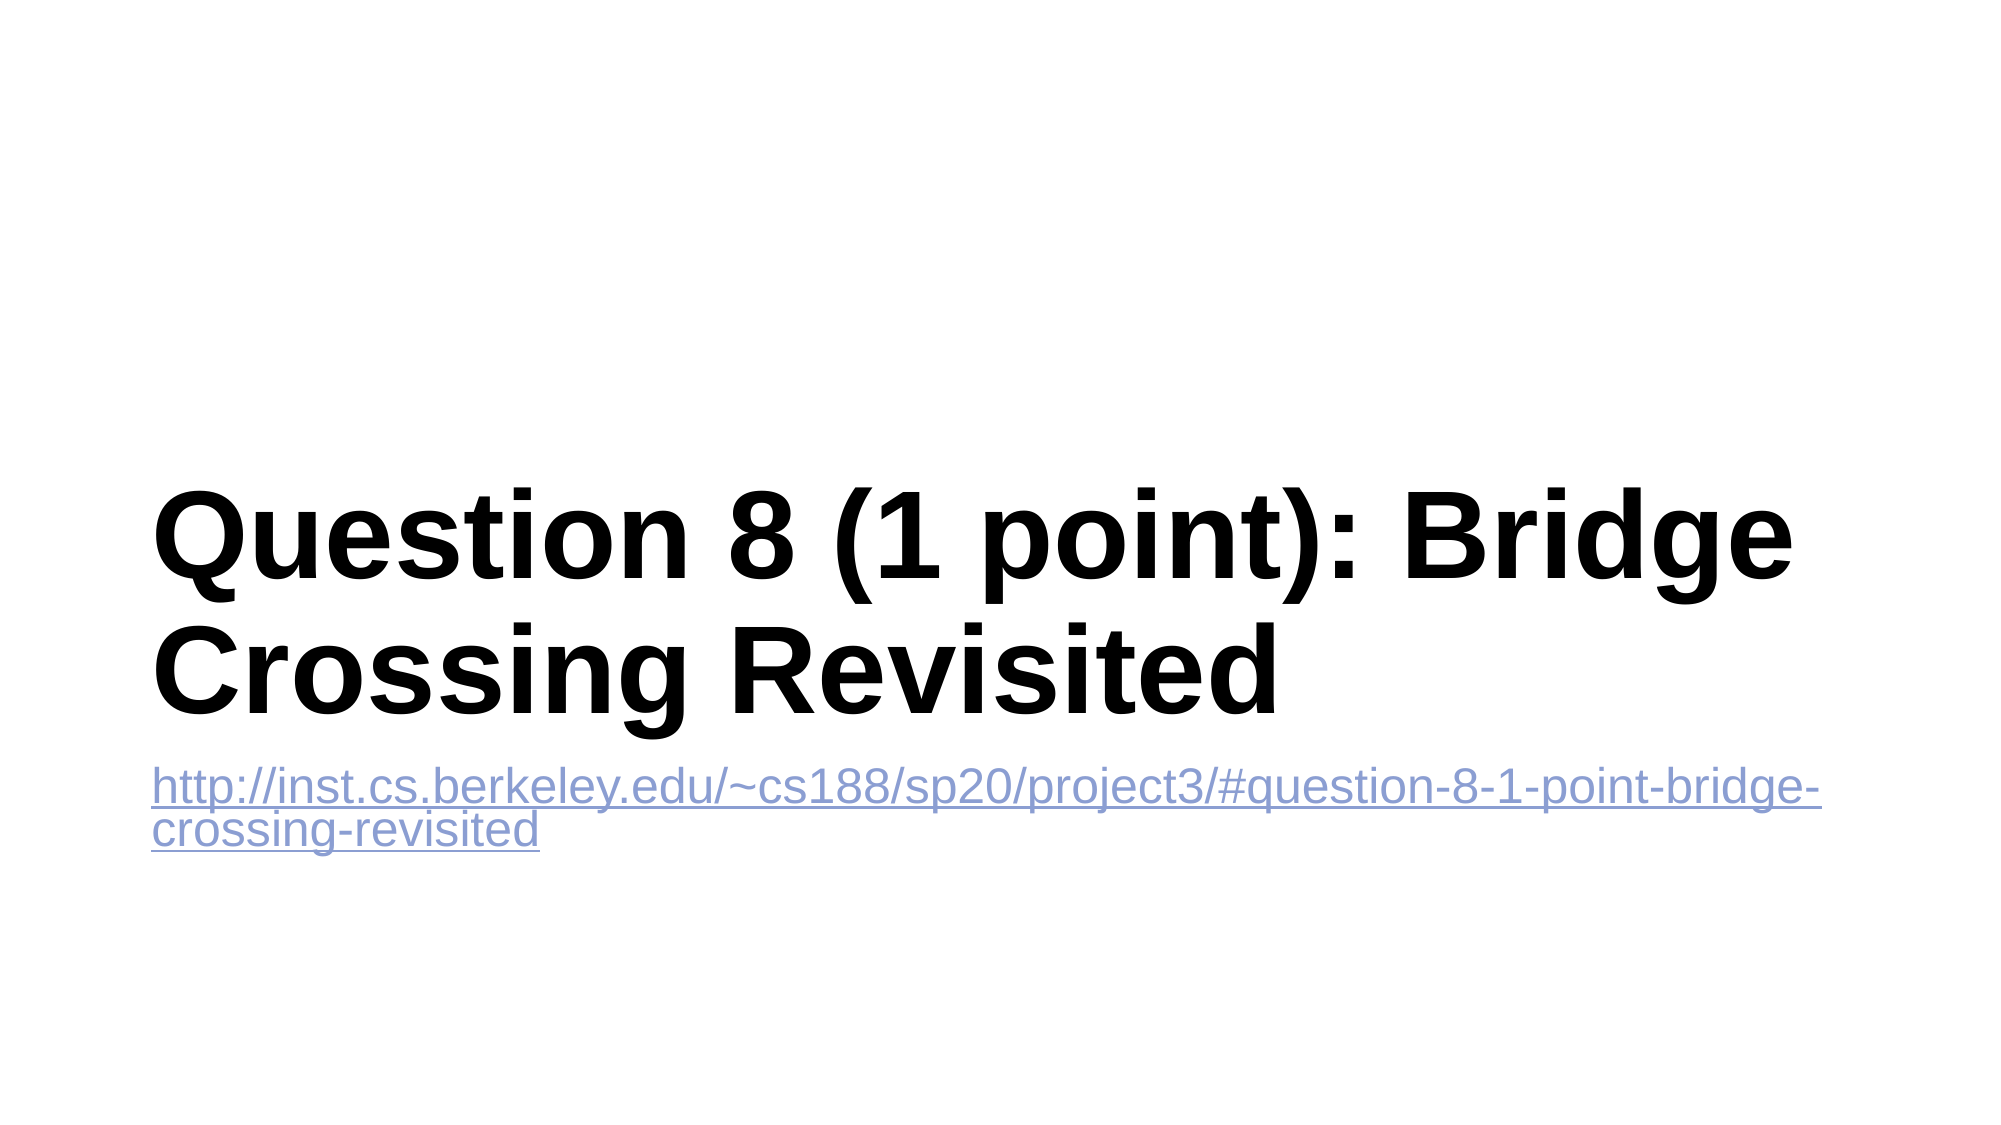

# Question 8 (1 point): Bridge Crossing Revisited
http://inst.cs.berkeley.edu/~cs188/sp20/project3/#question-8-1-point-bridge-crossing-revisited